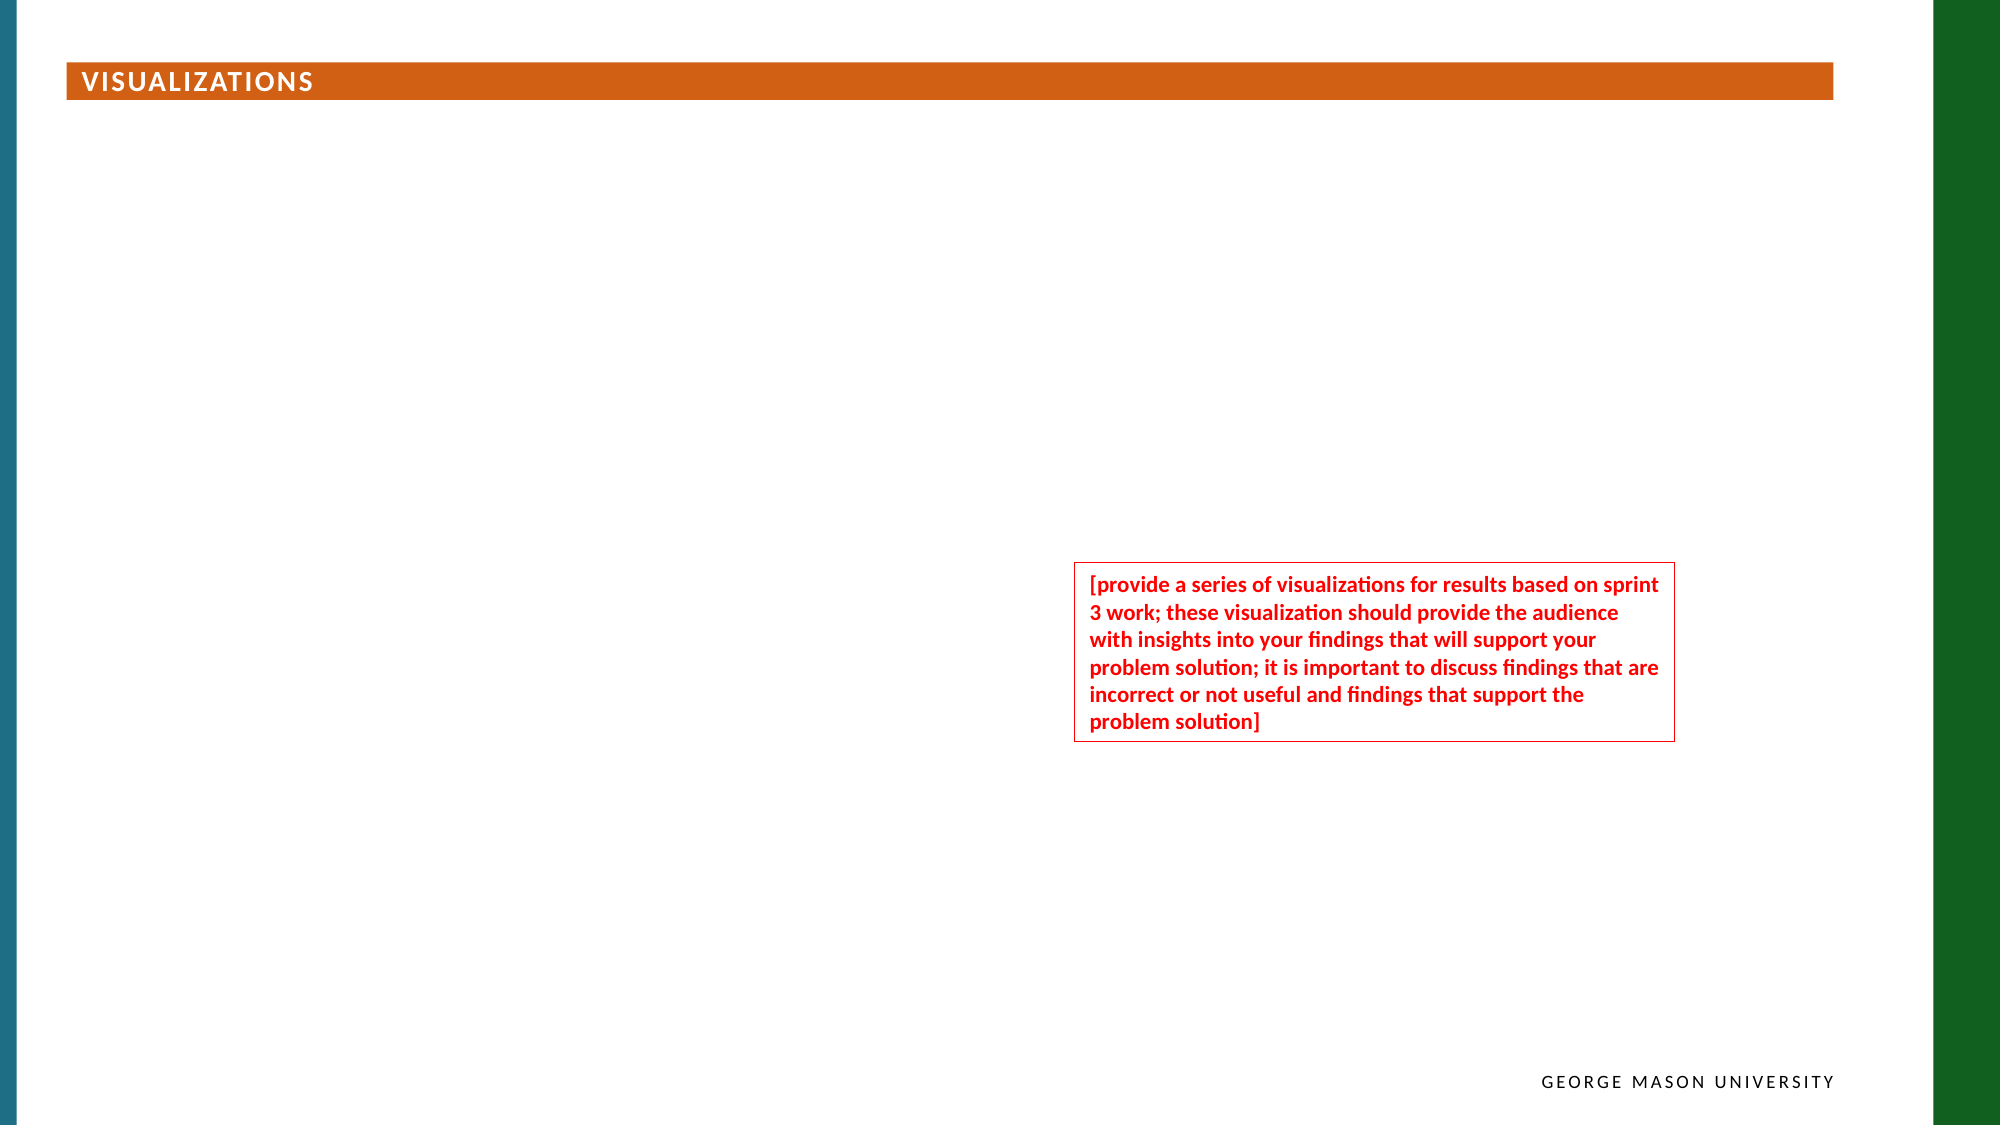

Visualizations

[provide a series of visualizations for results based on sprint 3 work; these visualization should provide the audience with insights into your findings that will support your problem solution; it is important to discuss findings that are incorrect or not useful and findings that support the problem solution]